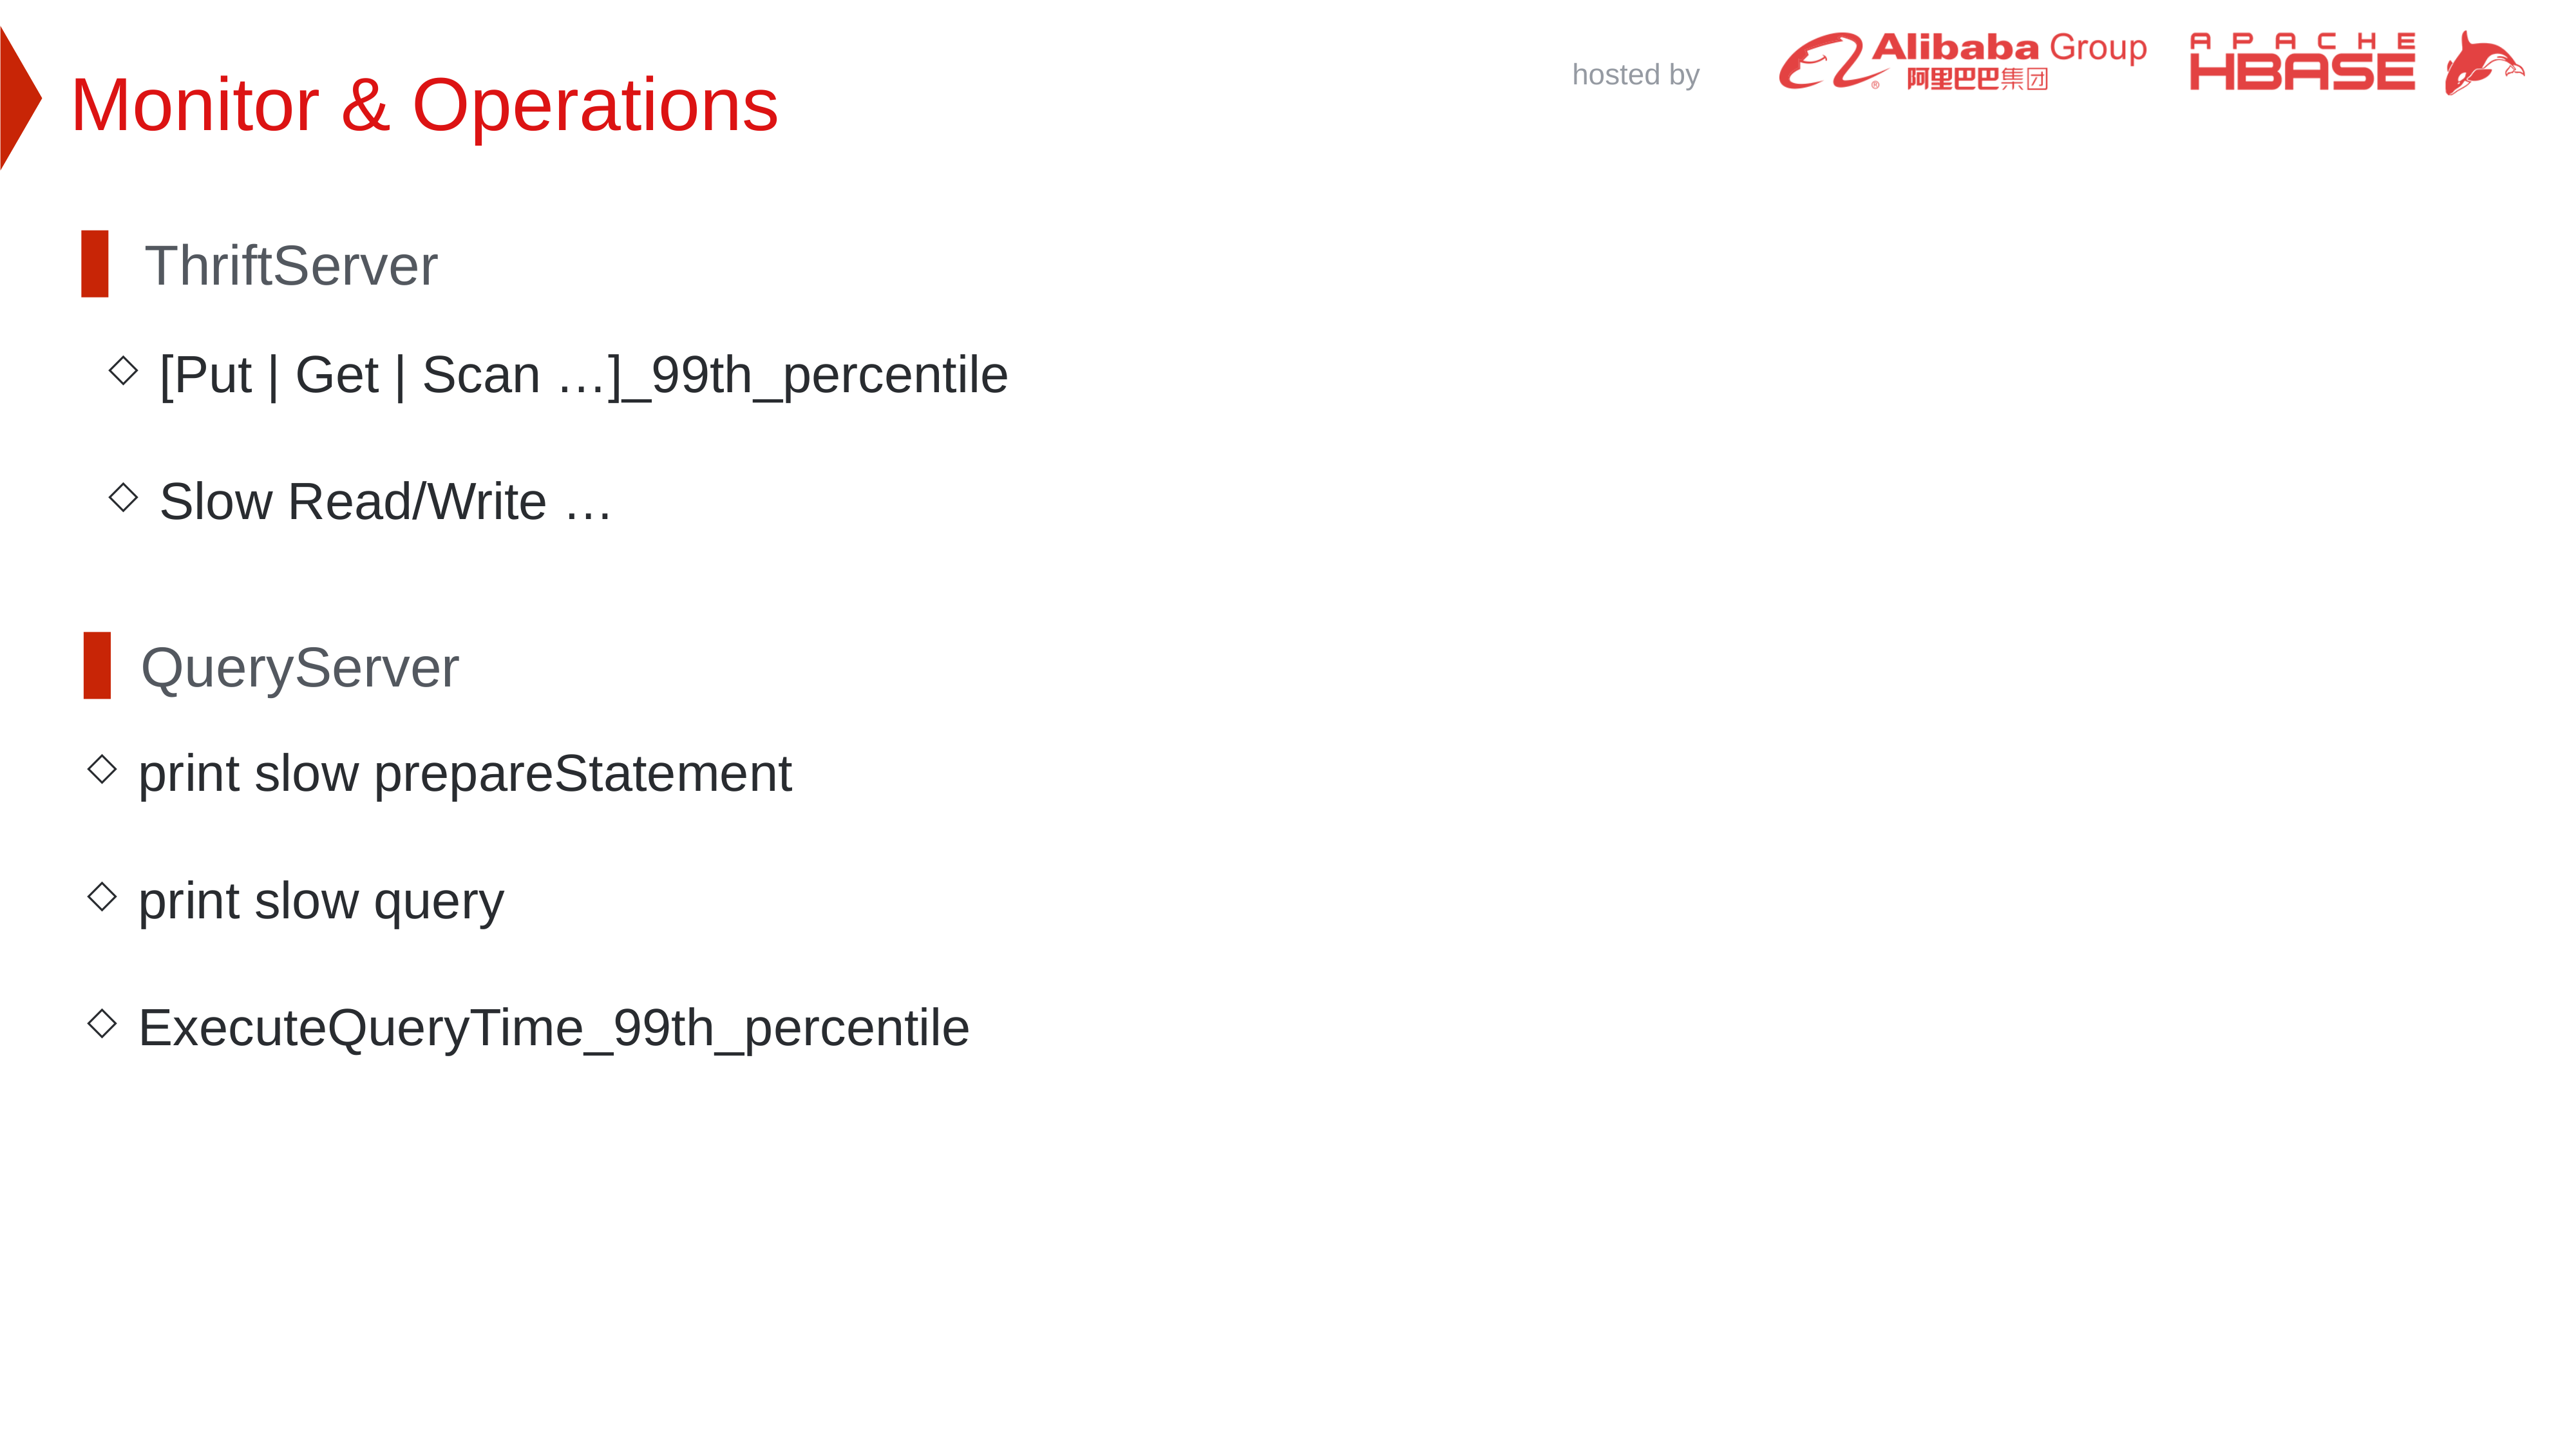

Monitor & Operations
ThriftServer

[Put | Get | Scan …]_99th_percentile
Slow Read/Write …
QueryServer

print slow prepareStatement
print slow query
ExecuteQueryTime_99th_percentile